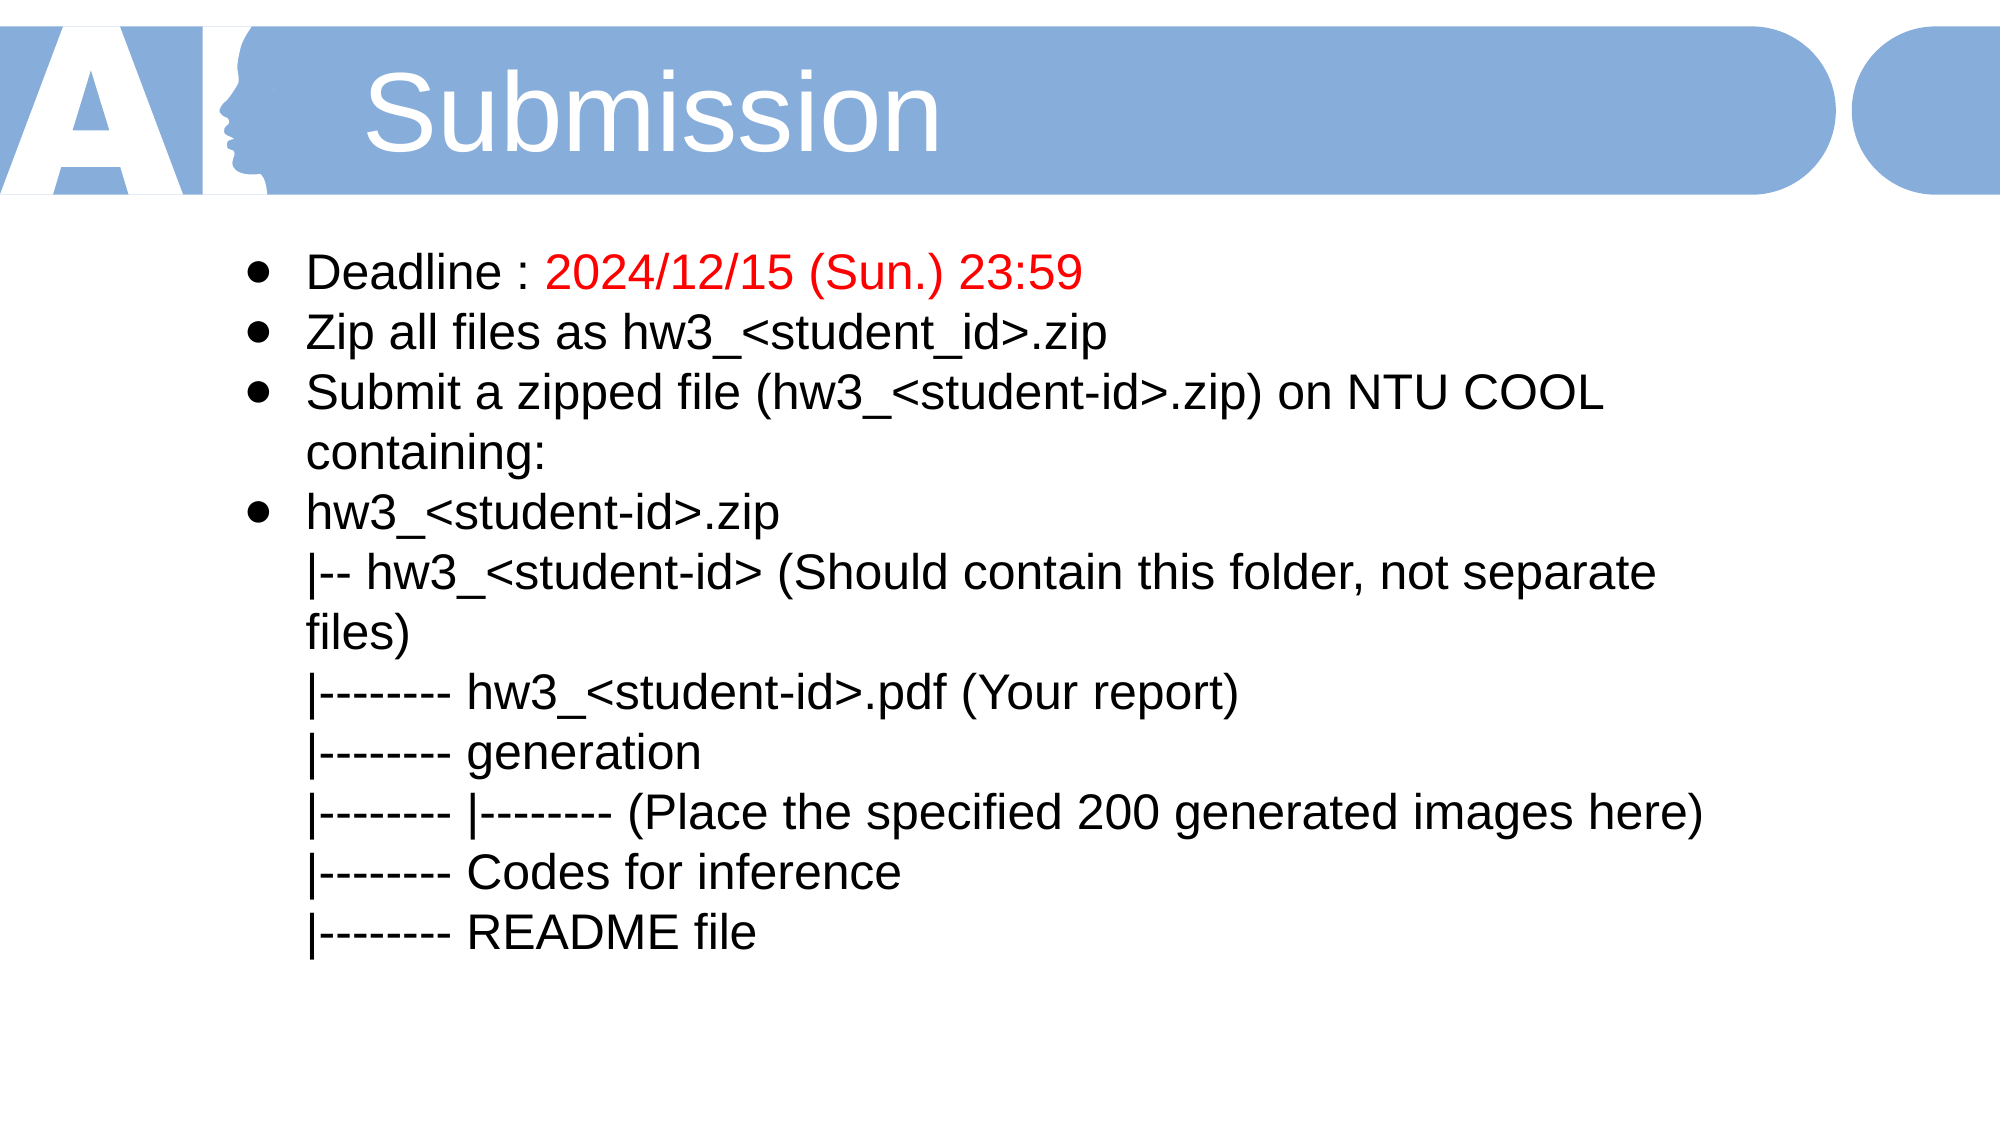

Submission
Deadline : 2024/12/15 (Sun.) 23:59
Zip all files as hw3_<student_id>.zip
Submit a zipped file (hw3_<student-id>.zip) on NTU COOL containing:
hw3_<student-id>.zip
|-- hw3_<student-id> (Should contain this folder, not separate files)
|-------- hw3_<student-id>.pdf (Your report)
|-------- generation
|-------- |-------- (Place the specified 200 generated images here)
|-------- Codes for inference
|-------- README file